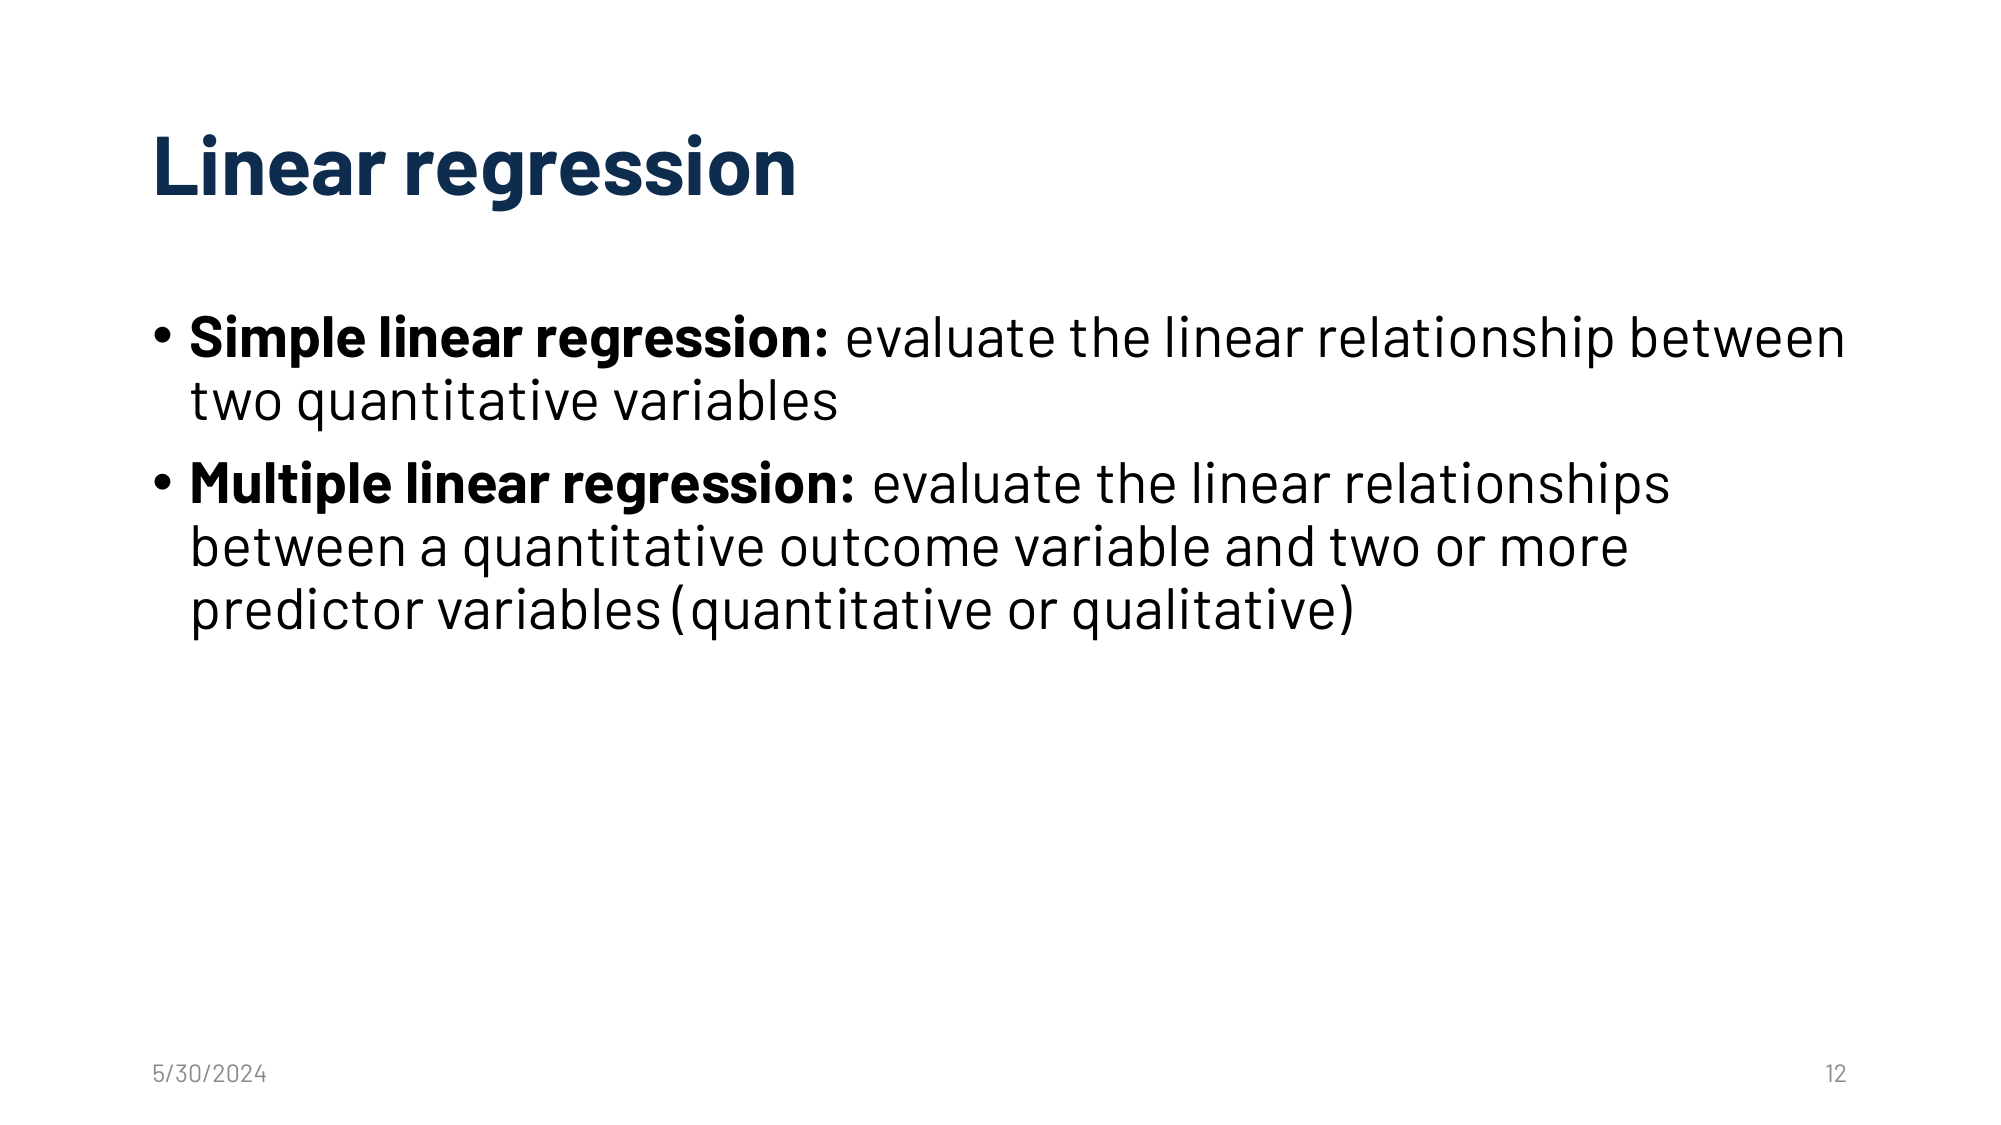

# Linear regression
Simple linear regression: evaluate the linear relationship between two quantitative variables
Multiple linear regression: evaluate the linear relationships between a quantitative outcome variable and two or more predictor variables (quantitative or qualitative)
5/30/2024
12